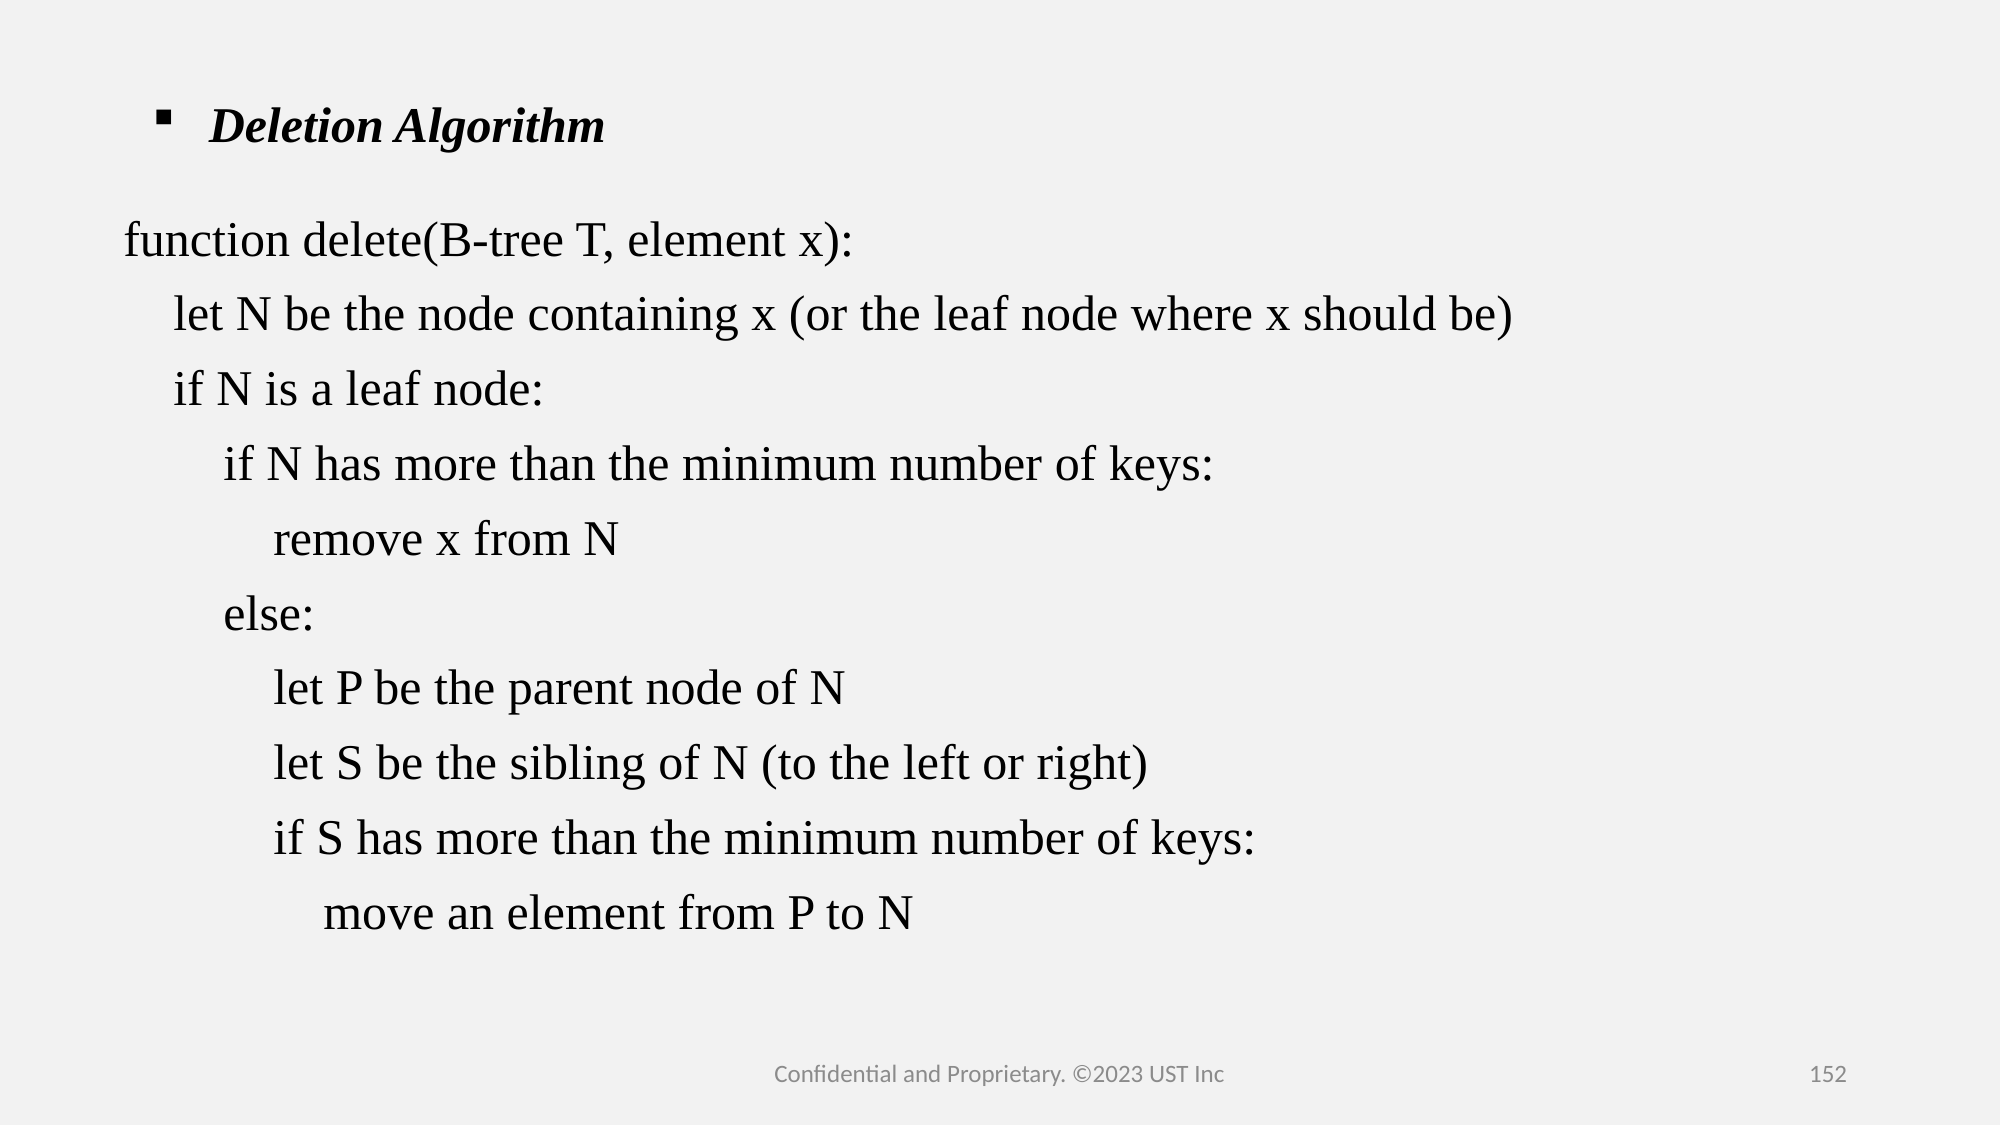

# Deletion Algorithm
function delete(B-tree T, element x):
    let N be the node containing x (or the leaf node where x should be)
    if N is a leaf node:
        if N has more than the minimum number of keys:
            remove x from N
        else:
            let P be the parent node of N
            let S be the sibling of N (to the left or right)
            if S has more than the minimum number of keys:
                move an element from P to N

Confidential and Proprietary. ©2023 UST Inc
152